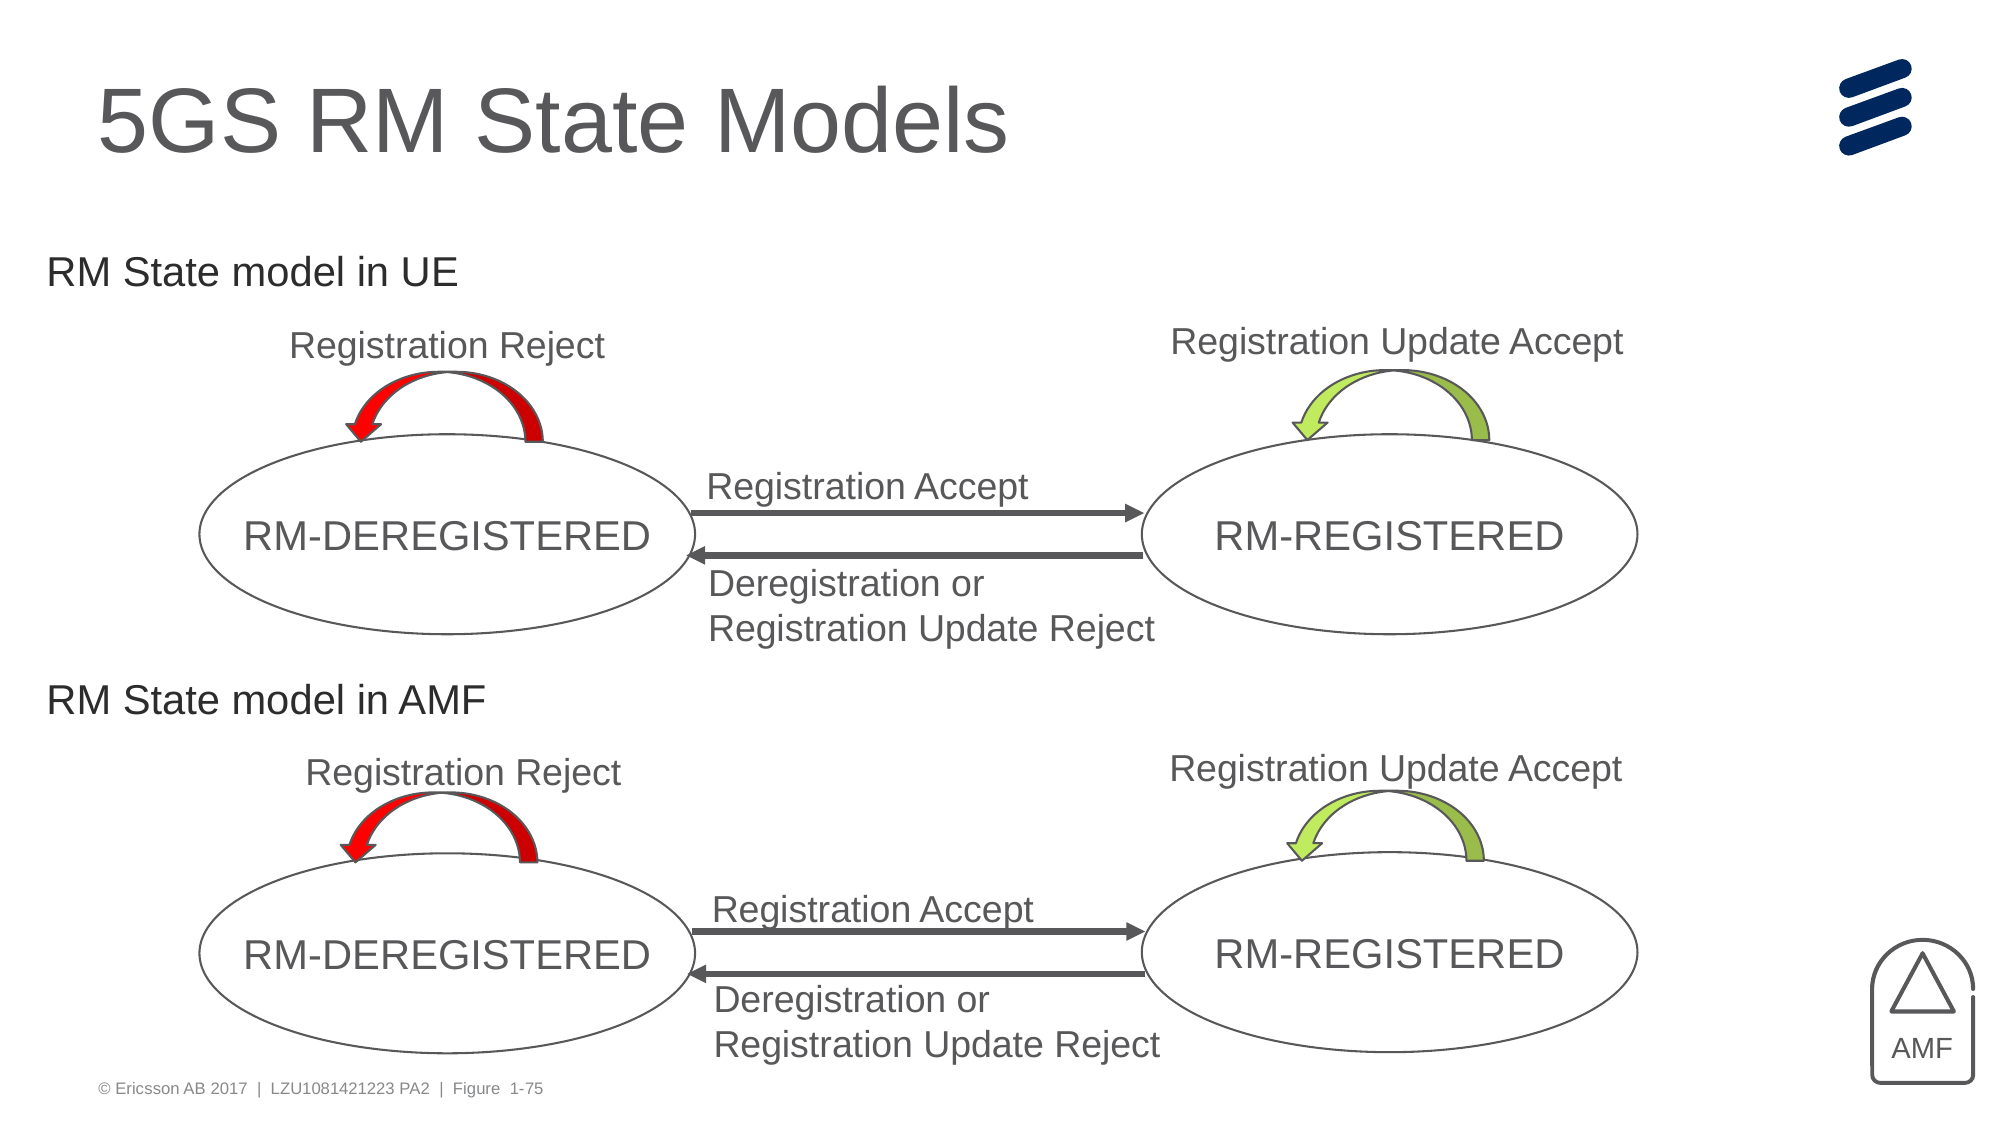

# 5GS RM State Models
RM State model in UE
Registration Update Accept
Registration Reject

RM-DEREGISTERED
RM-REGISTERED
Registration Accept
Deregistration or
Registration Update Reject
RM State model in AMF
Registration Update Accept
Registration Reject

RM-REGISTERED
RM-DEREGISTERED
Registration Accept

AMF
Deregistration or
Registration Update Reject